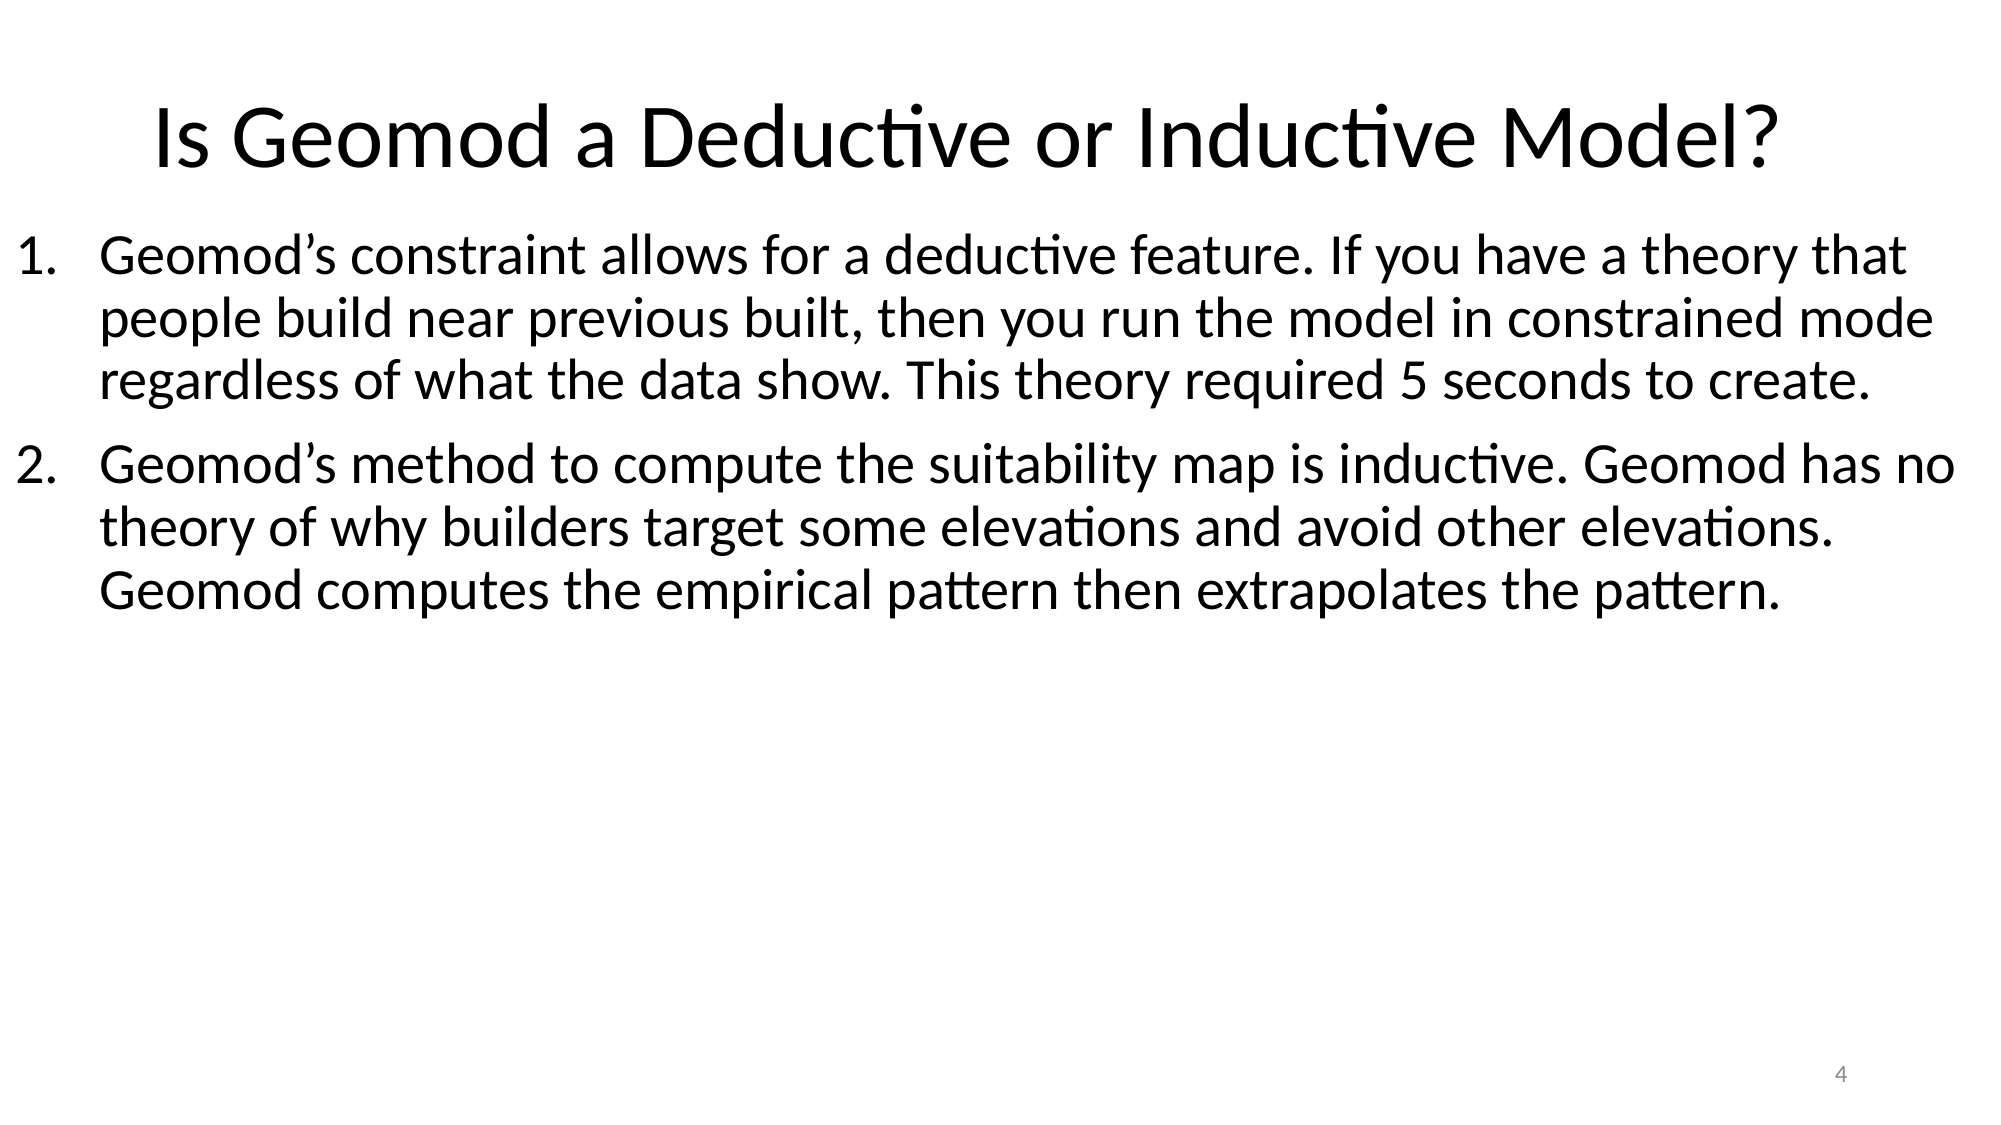

# Is Geomod a Deductive or Inductive Model?
Geomod’s constraint allows for a deductive feature. If you have a theory that people build near previous built, then you run the model in constrained mode regardless of what the data show. This theory required 5 seconds to create.
Geomod’s method to compute the suitability map is inductive. Geomod has no theory of why builders target some elevations and avoid other elevations. Geomod computes the empirical pattern then extrapolates the pattern.
4